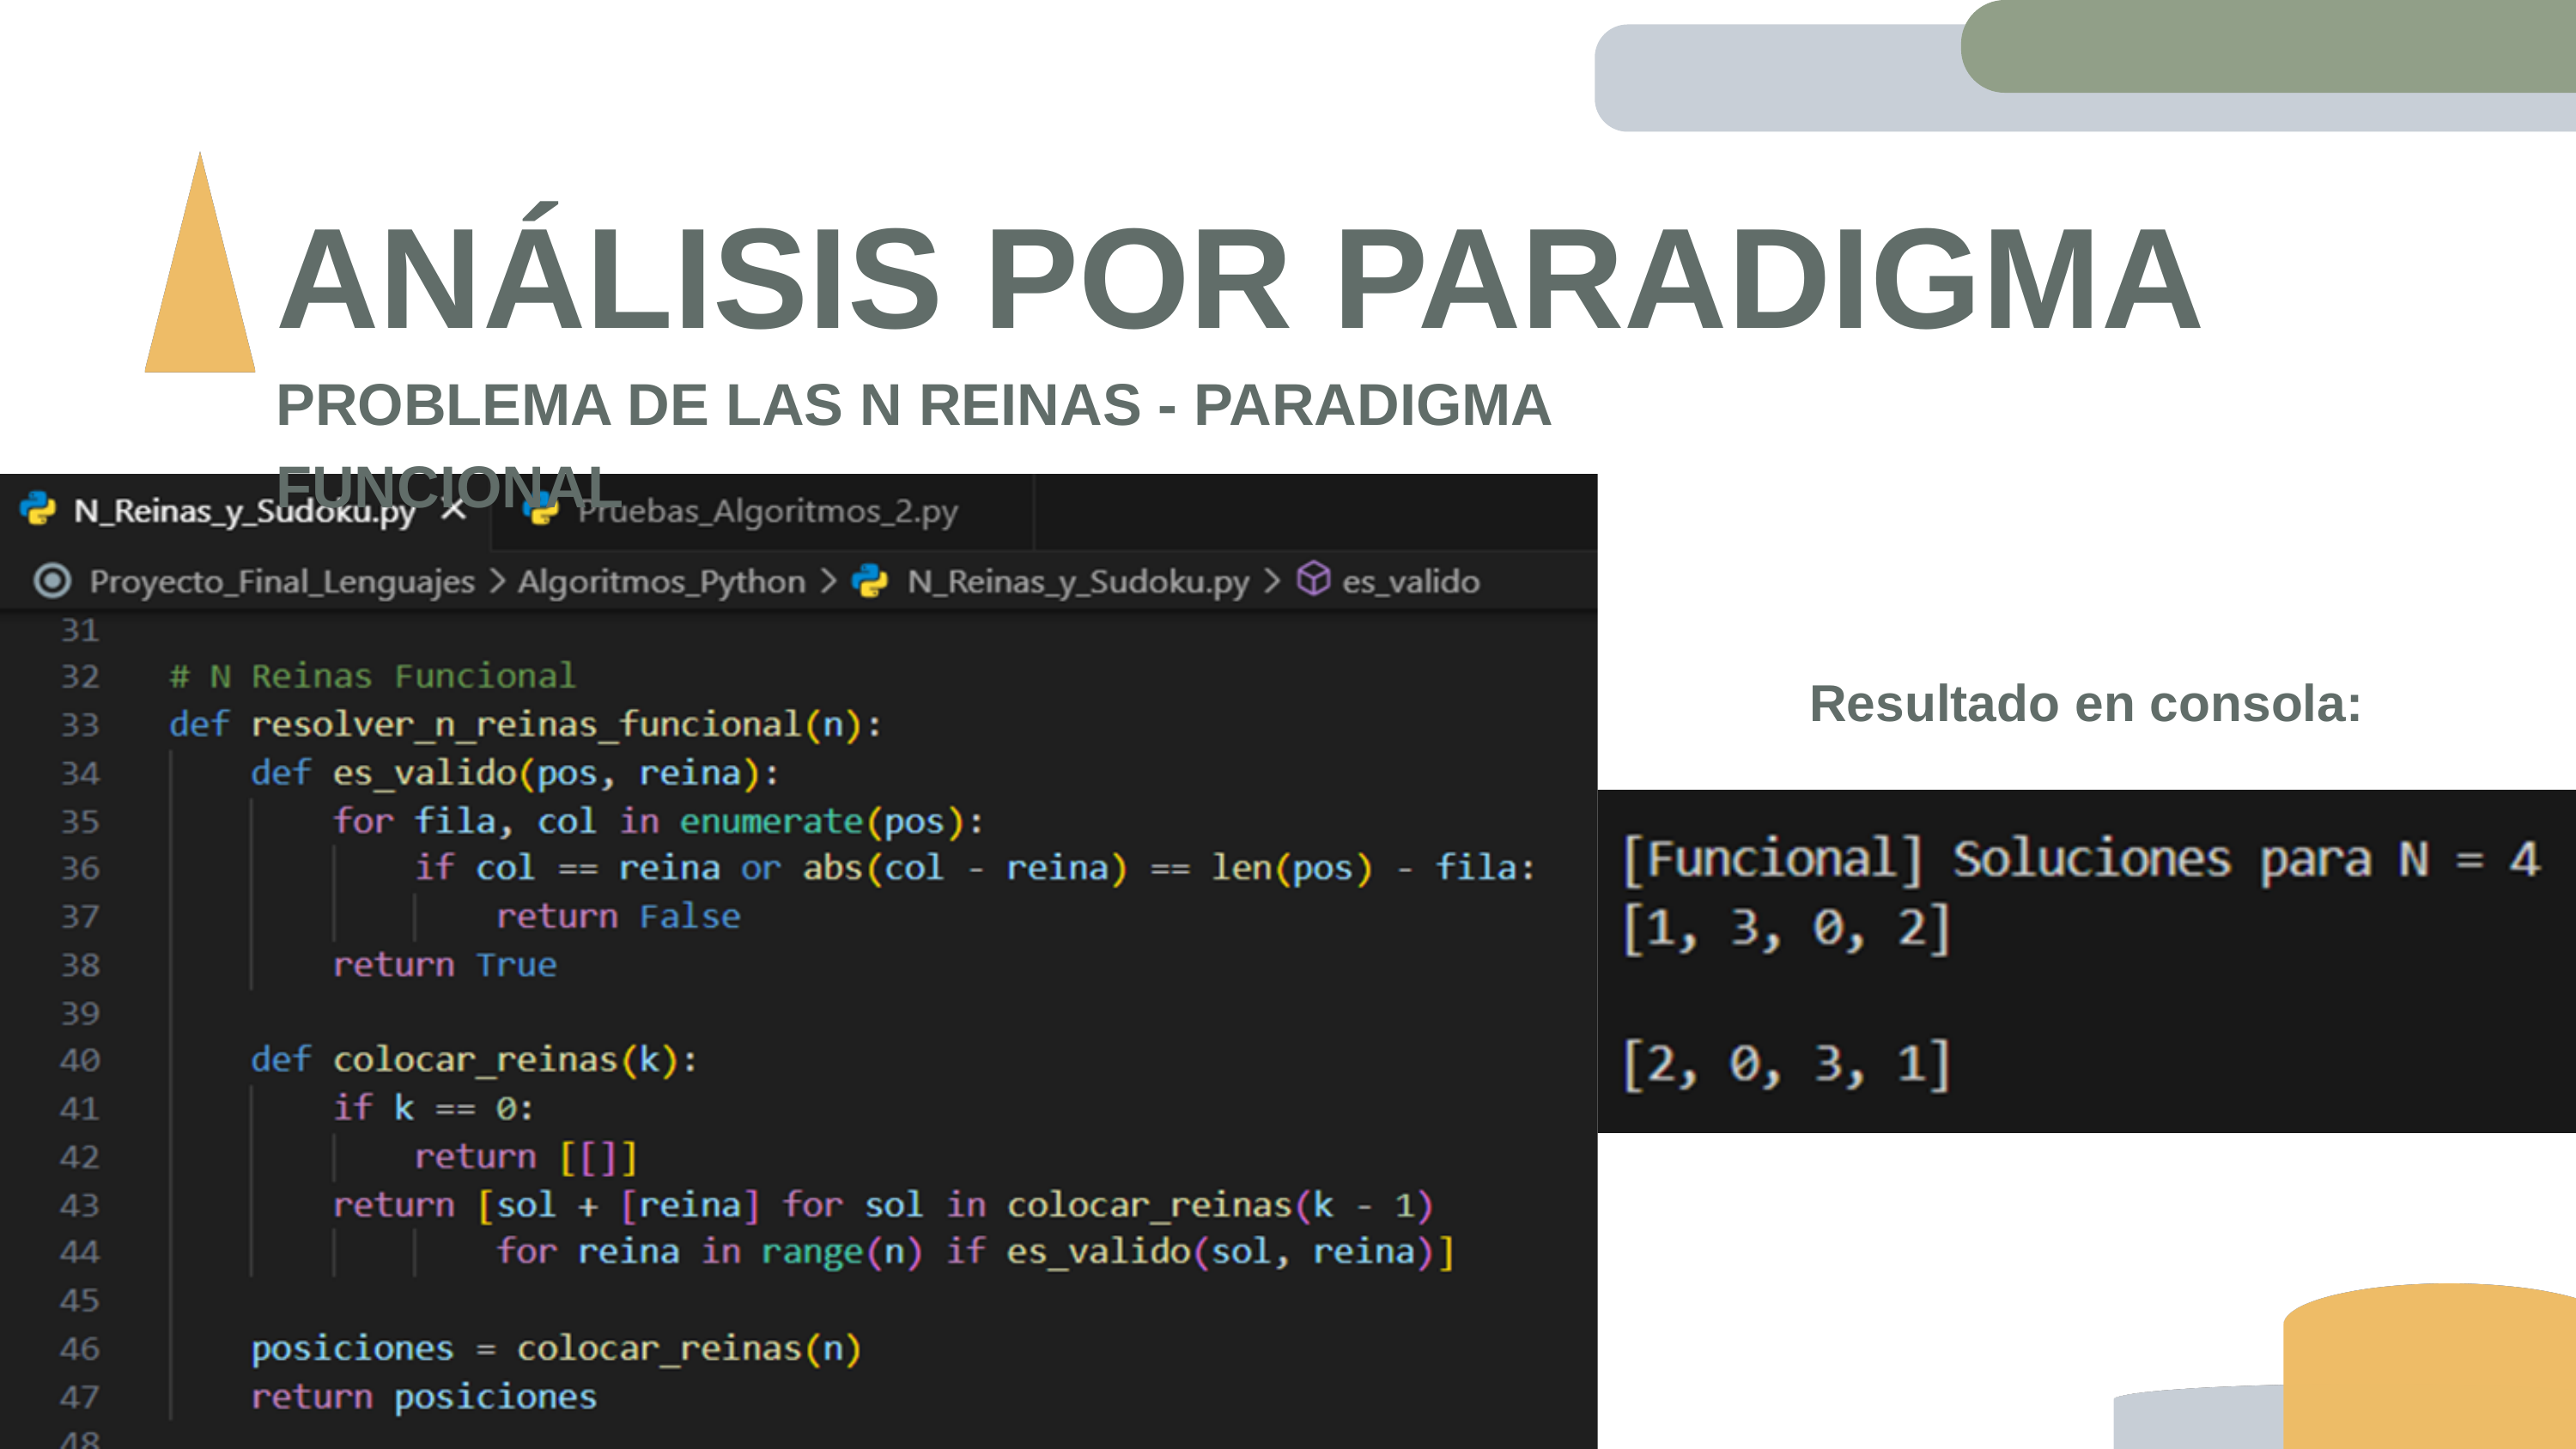

ANÁLISIS POR PARADIGMA

PROBLEMA DE LAS N REINAS - PARADIGMA FUNCIONAL

Resultado en consola: